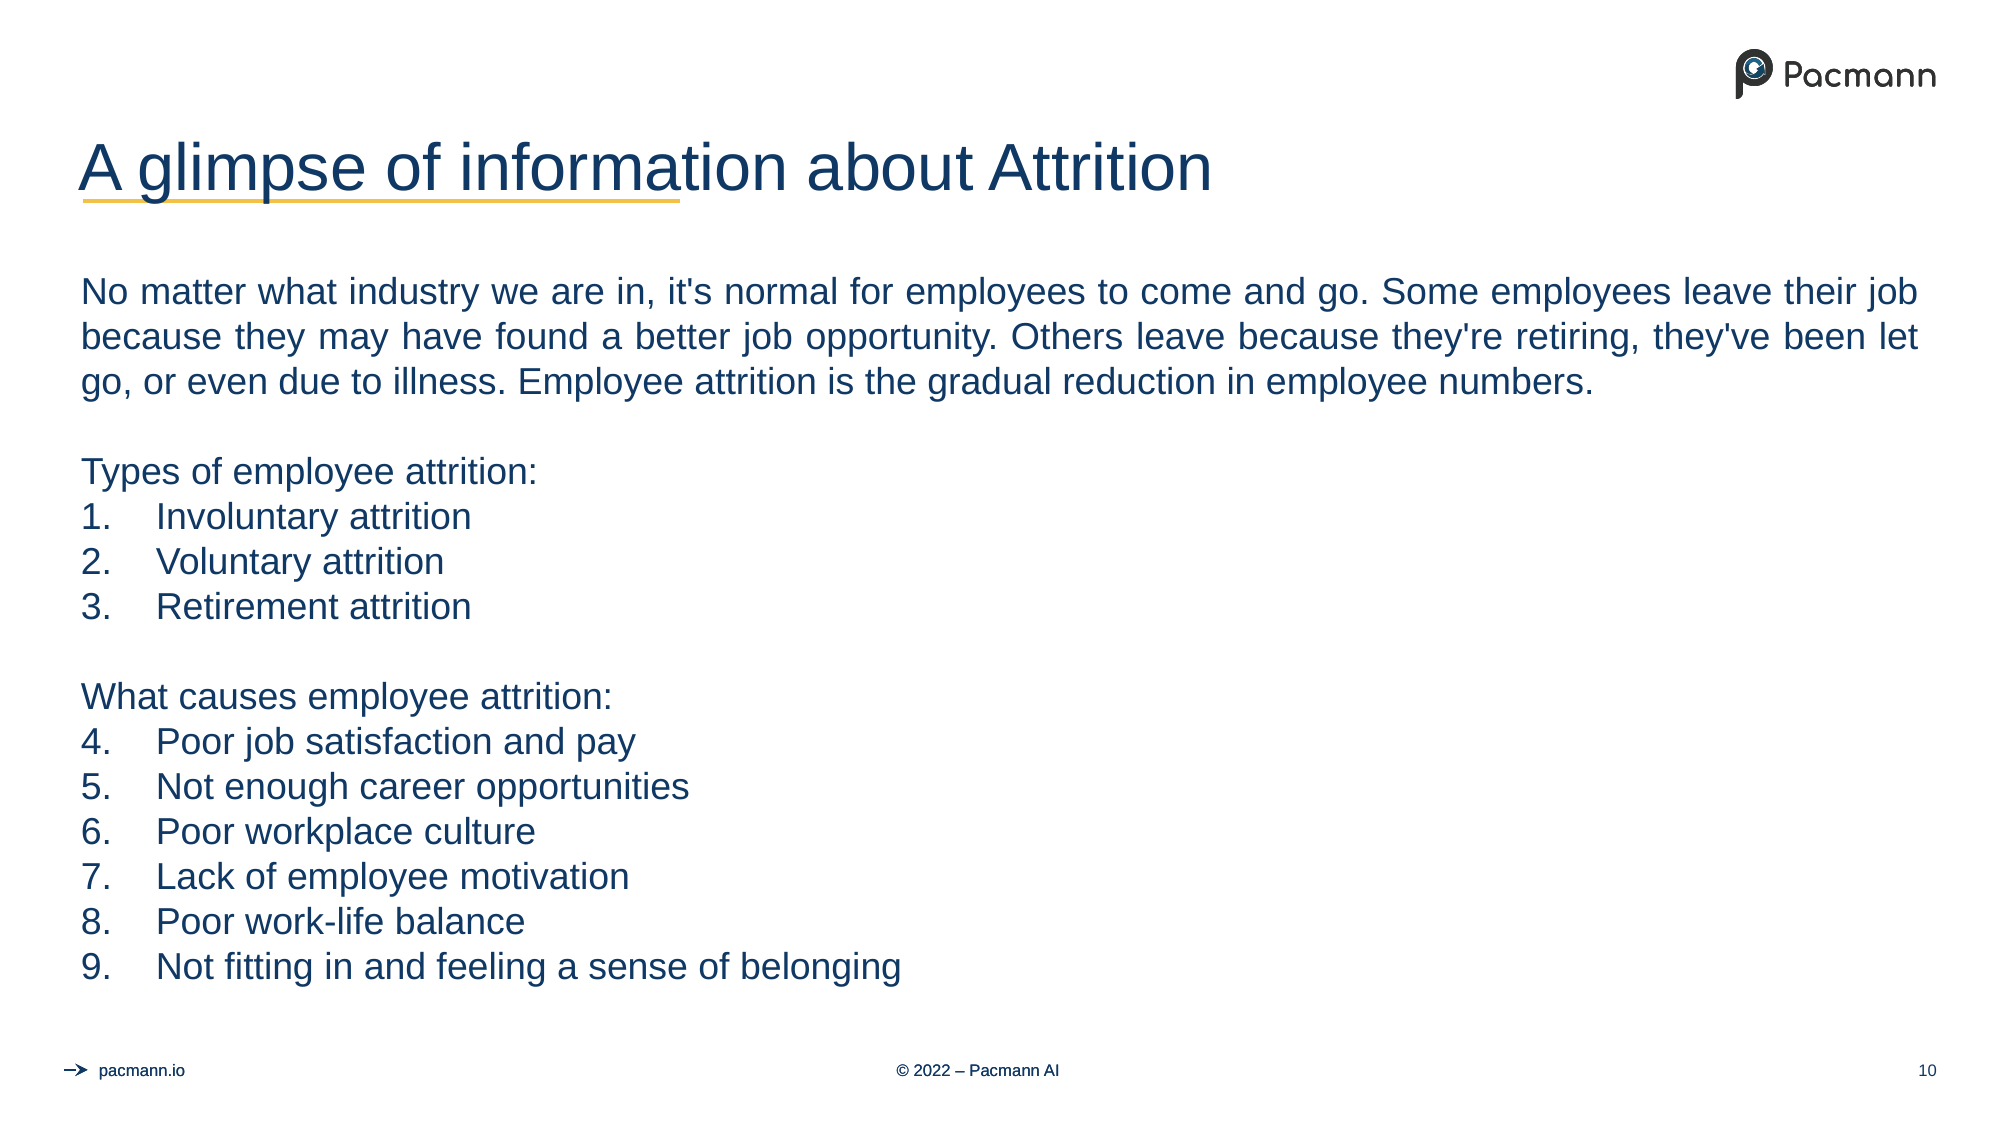

# A glimpse of information about Attrition
No matter what industry we are in, it's normal for employees to come and go. Some employees leave their job because they may have found a better job opportunity. Others leave because they're retiring, they've been let go, or even due to illness. Employee attrition is the gradual reduction in employee numbers.

Types of employee attrition:
Involuntary attrition
Voluntary attrition
Retirement attrition

What causes employee attrition:
Poor job satisfaction and pay
Not enough career opportunities
Poor workplace culture
Lack of employee motivation
Poor work-life balance
Not fitting in and feeling a sense of belonging